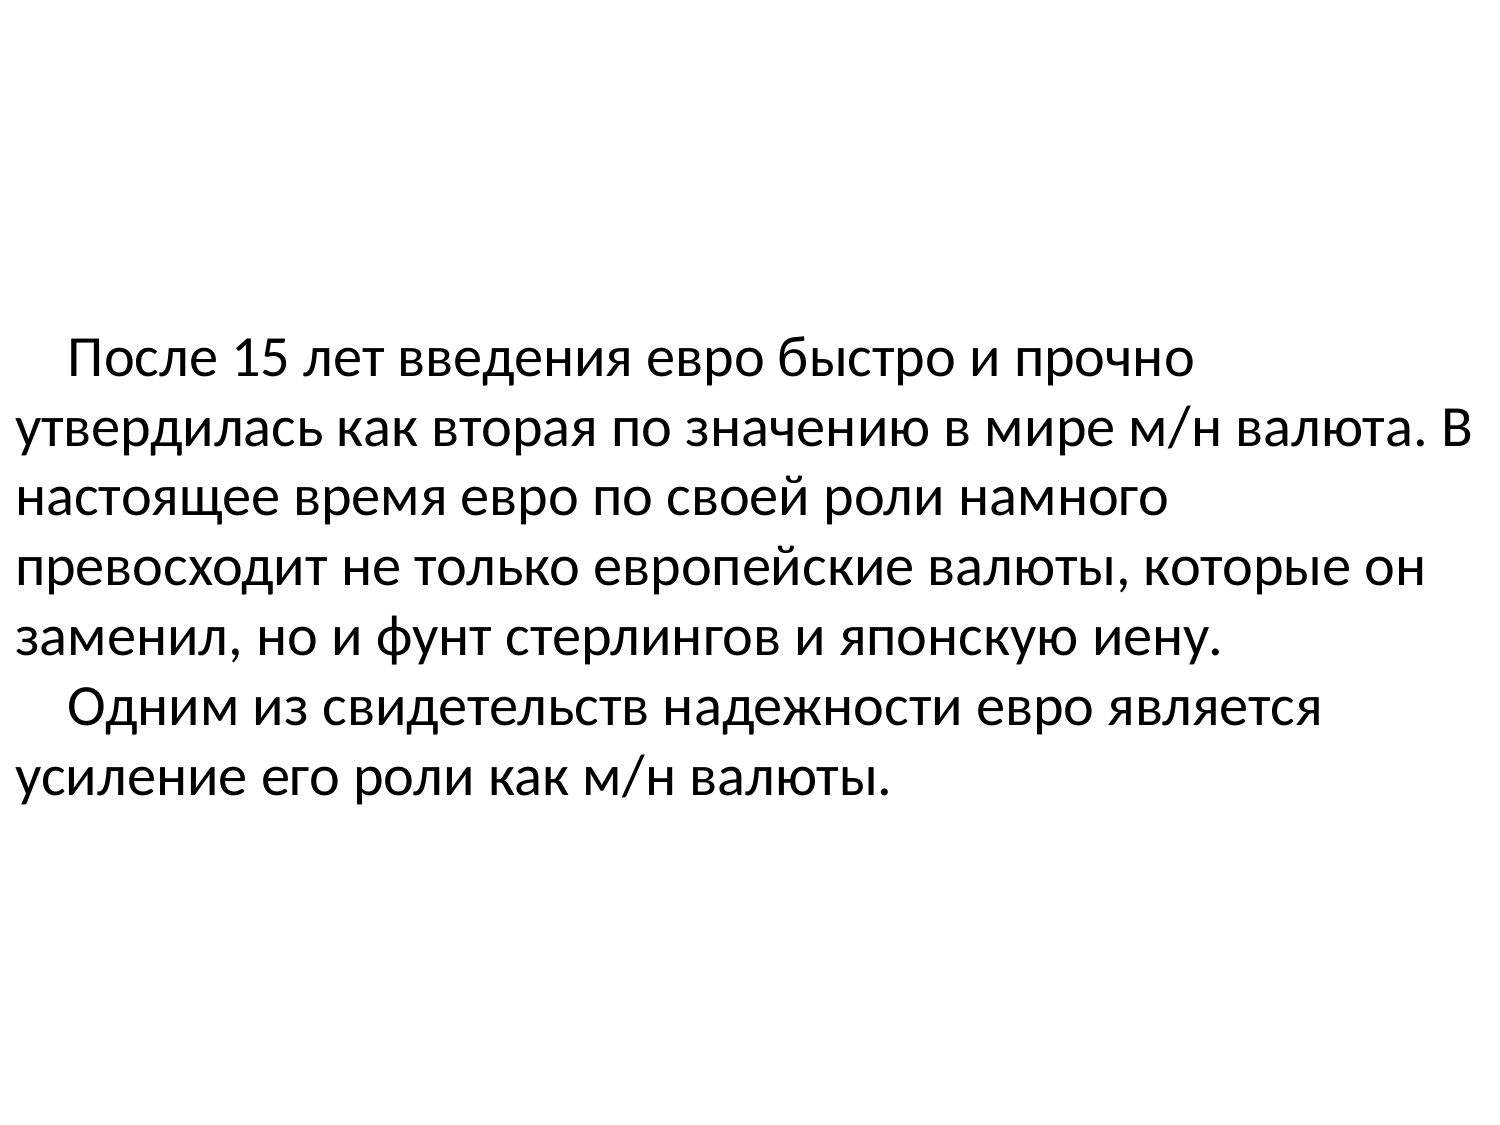

# После 15 лет введения евро быстро и прочно утвердилась как вторая по значению в мире м/н валюта. В настоящее время евро по своей роли намного превосходит не только европейские валюты, которые он заменил, но и фунт стерлингов и японскую иену. Одним из свидетельств надежности евро является усиление его роли как м/н валюты.